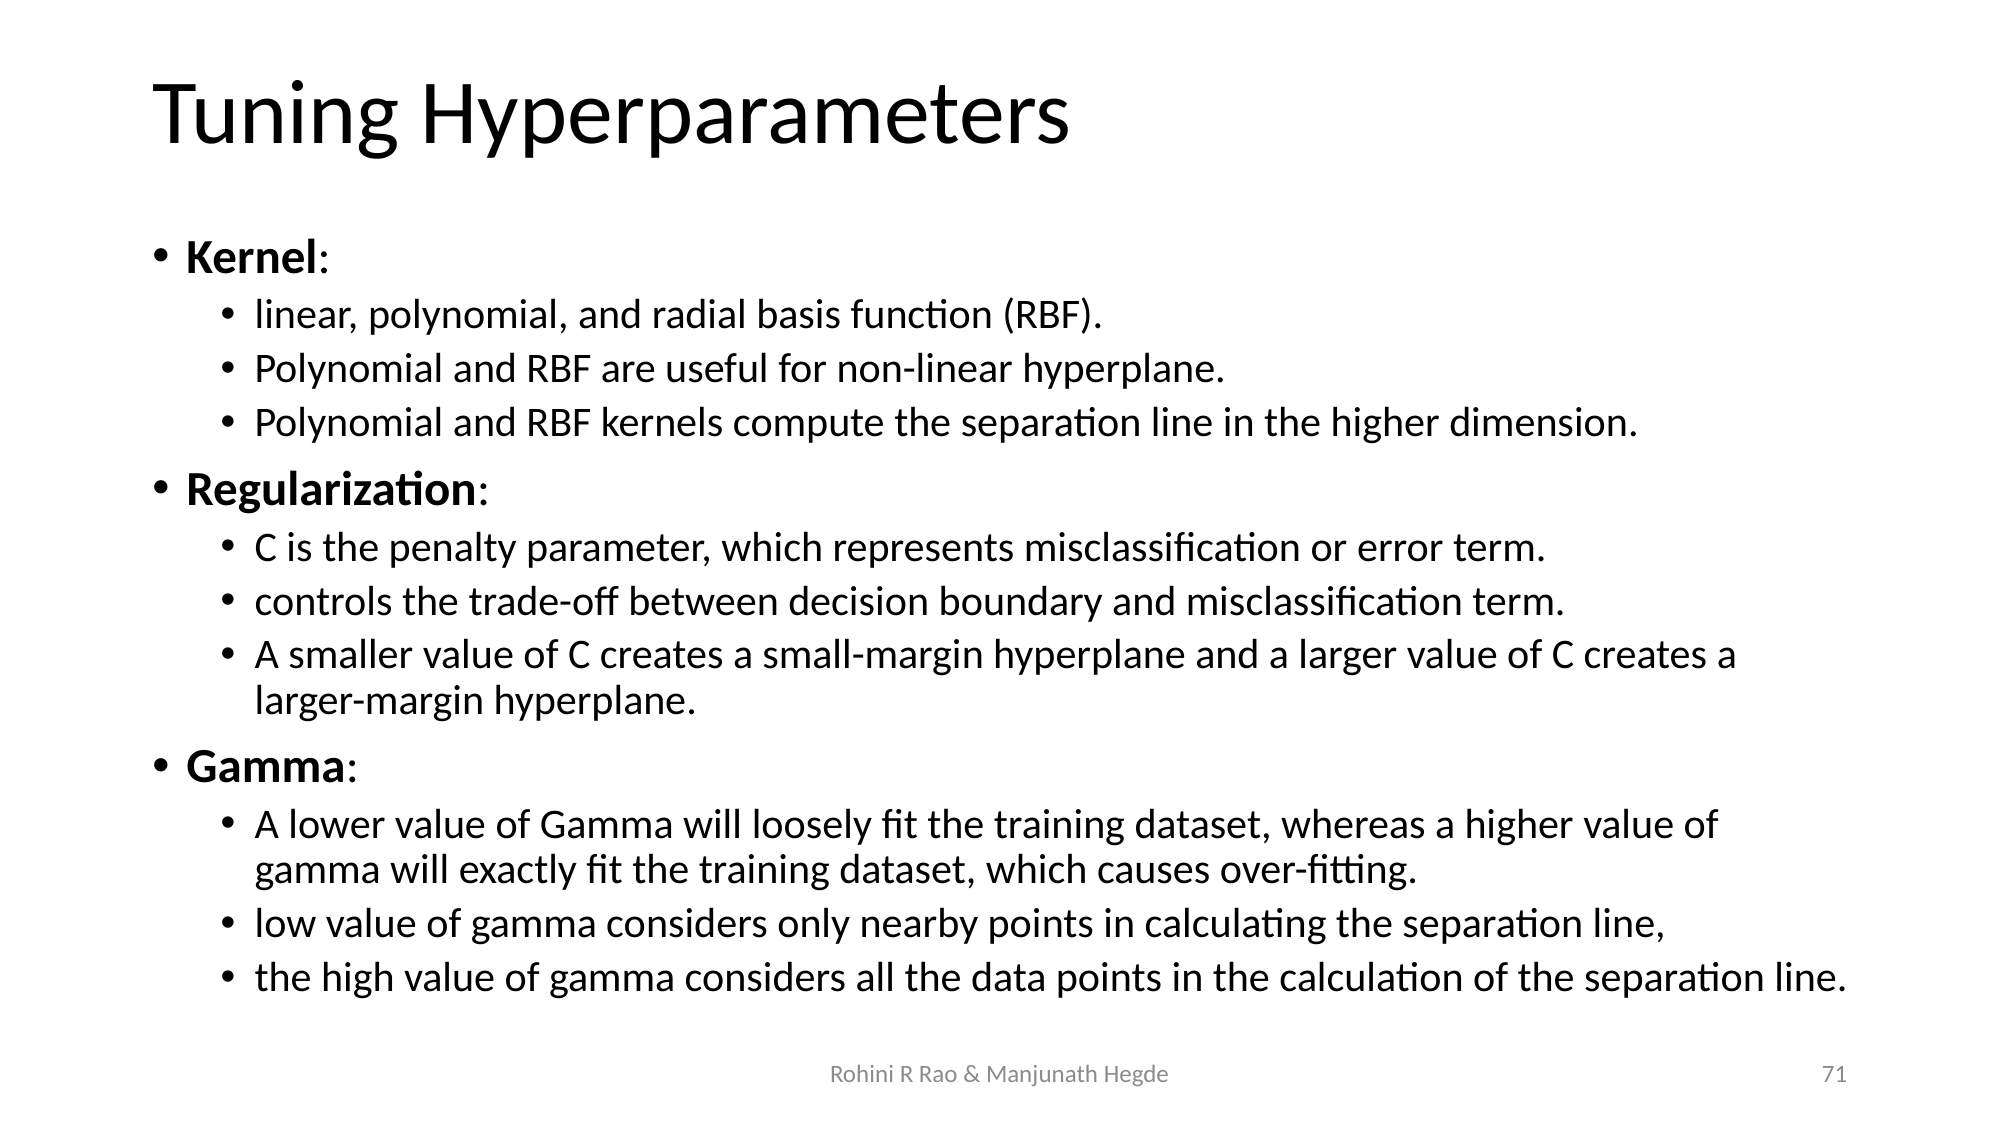

# Tuning Hyperparameters
Kernel:
linear, polynomial, and radial basis function (RBF).
Polynomial and RBF are useful for non-linear hyperplane.
Polynomial and RBF kernels compute the separation line in the higher dimension.
Regularization:
C is the penalty parameter, which represents misclassification or error term.
controls the trade-off between decision boundary and misclassification term.
A smaller value of C creates a small-margin hyperplane and a larger value of C creates a larger-margin hyperplane.
Gamma:
A lower value of Gamma will loosely fit the training dataset, whereas a higher value of gamma will exactly fit the training dataset, which causes over-fitting.
low value of gamma considers only nearby points in calculating the separation line,
the high value of gamma considers all the data points in the calculation of the separation line.

Rohini R Rao & Manjunath Hegde
71